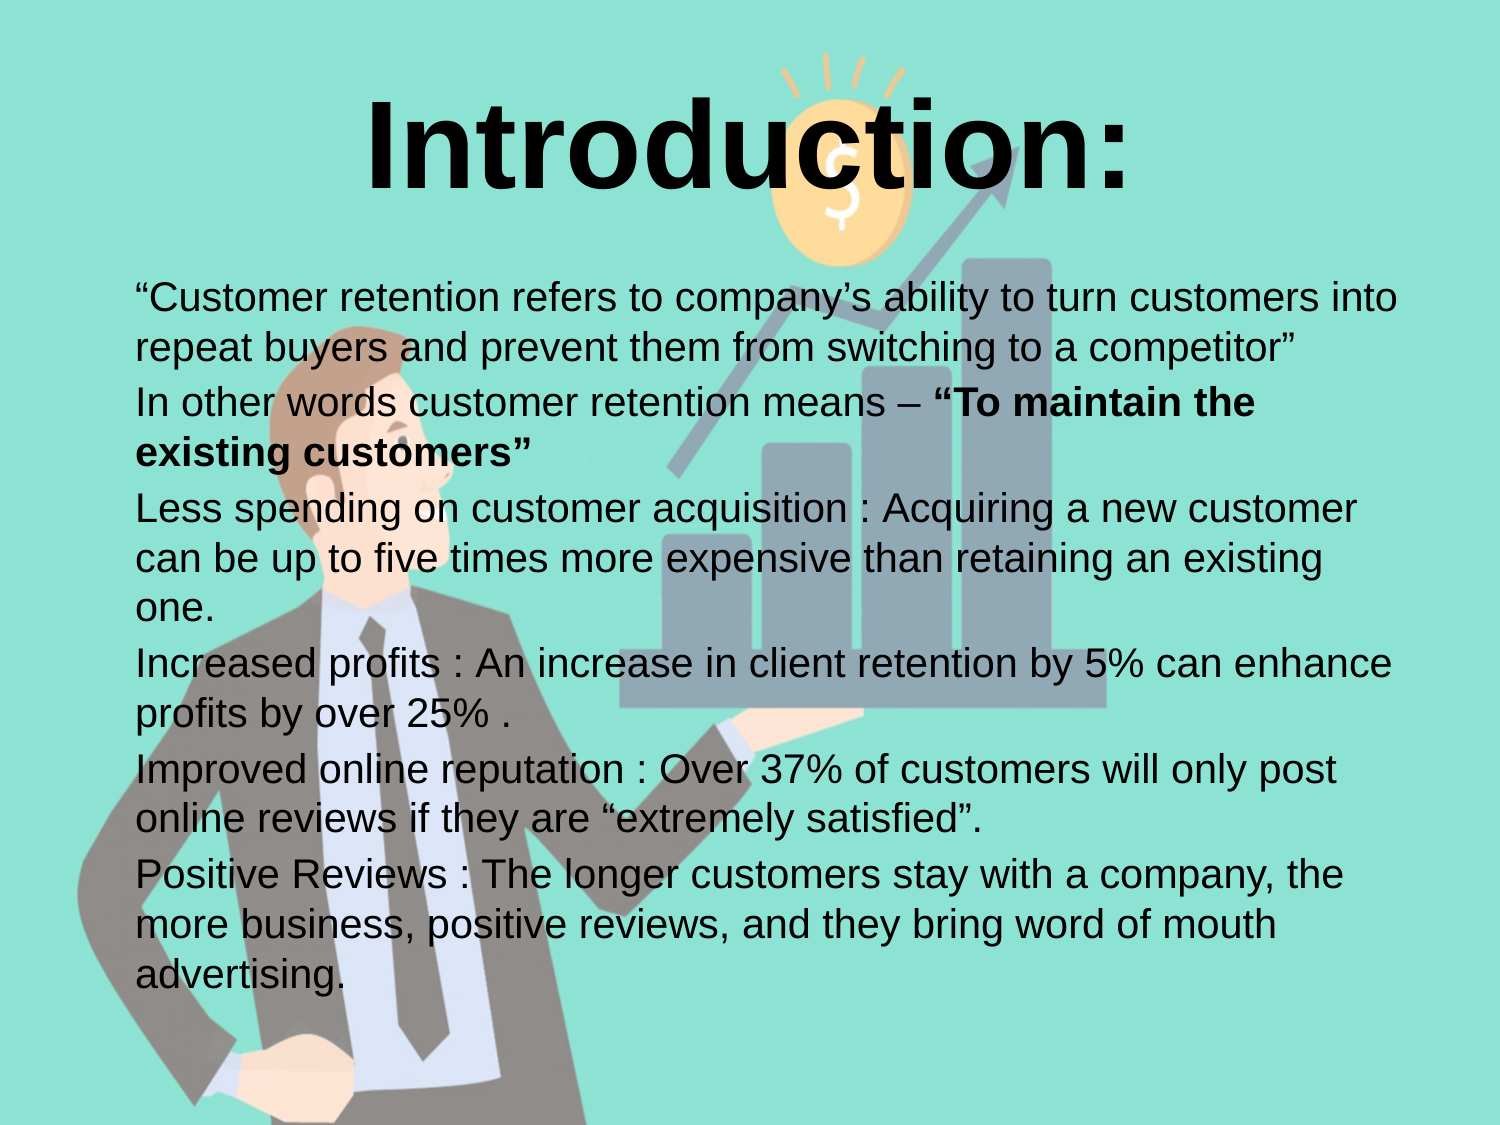

# Introduction:
“Customer retention refers to company’s ability to turn customers into repeat buyers and prevent them from switching to a competitor”
In other words customer retention means – “To maintain the existing customers”
Less spending on customer acquisition : Acquiring a new customer can be up to five times more expensive than retaining an existing one.
Increased profits : An increase in client retention by 5% can enhance profits by over 25% .
Improved online reputation : Over 37% of customers will only post online reviews if they are “extremely satisfied”.
Positive Reviews : The longer customers stay with a company, the more business, positive reviews, and they bring word of mouth advertising.